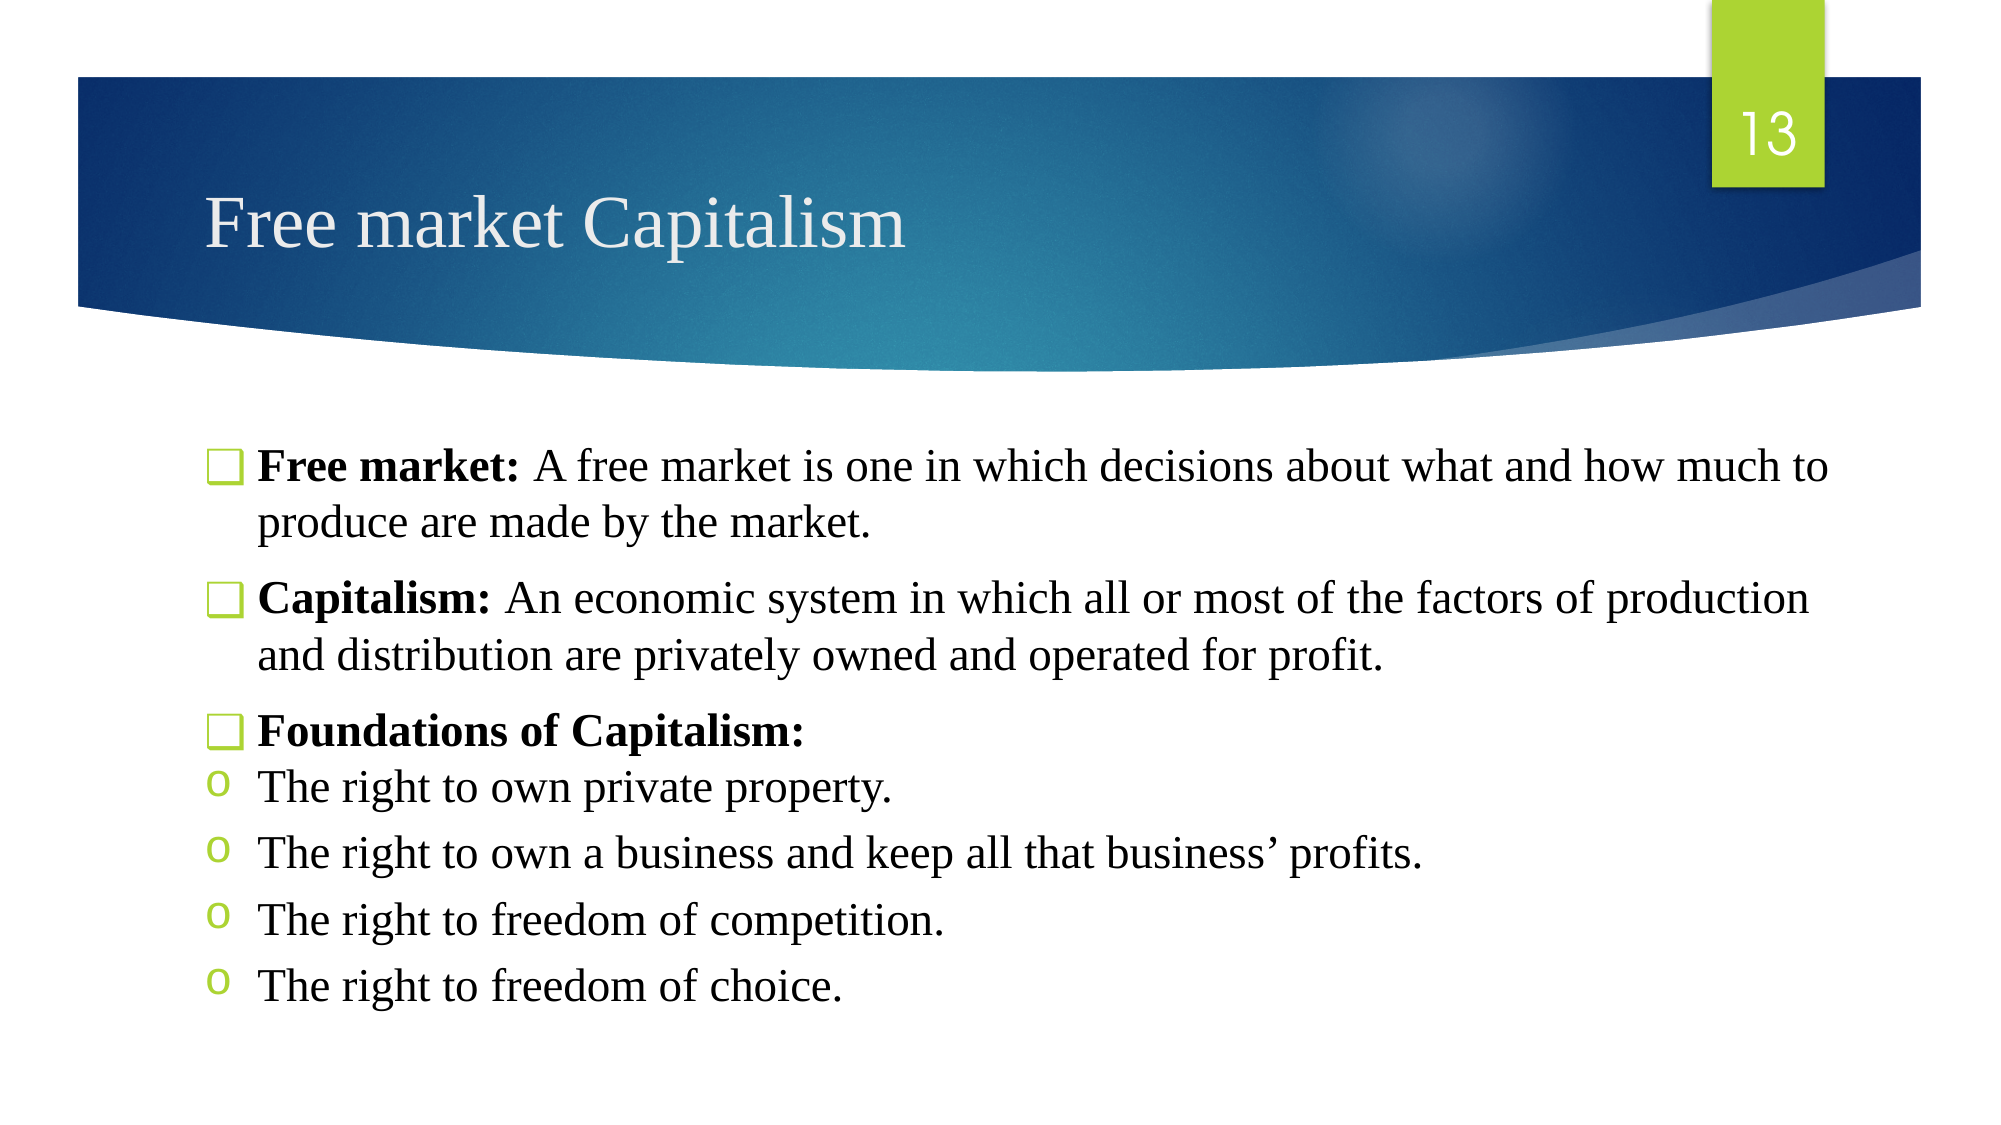

13
# Free market Capitalism
Free market: A free market is one in which decisions about what and how much to produce are made by the market.
Capitalism: An economic system in which all or most of the factors of production and distribution are privately owned and operated for profit.
Foundations of Capitalism:
The right to own private property.
The right to own a business and keep all that business’ profits.
The right to freedom of competition.
The right to freedom of choice.